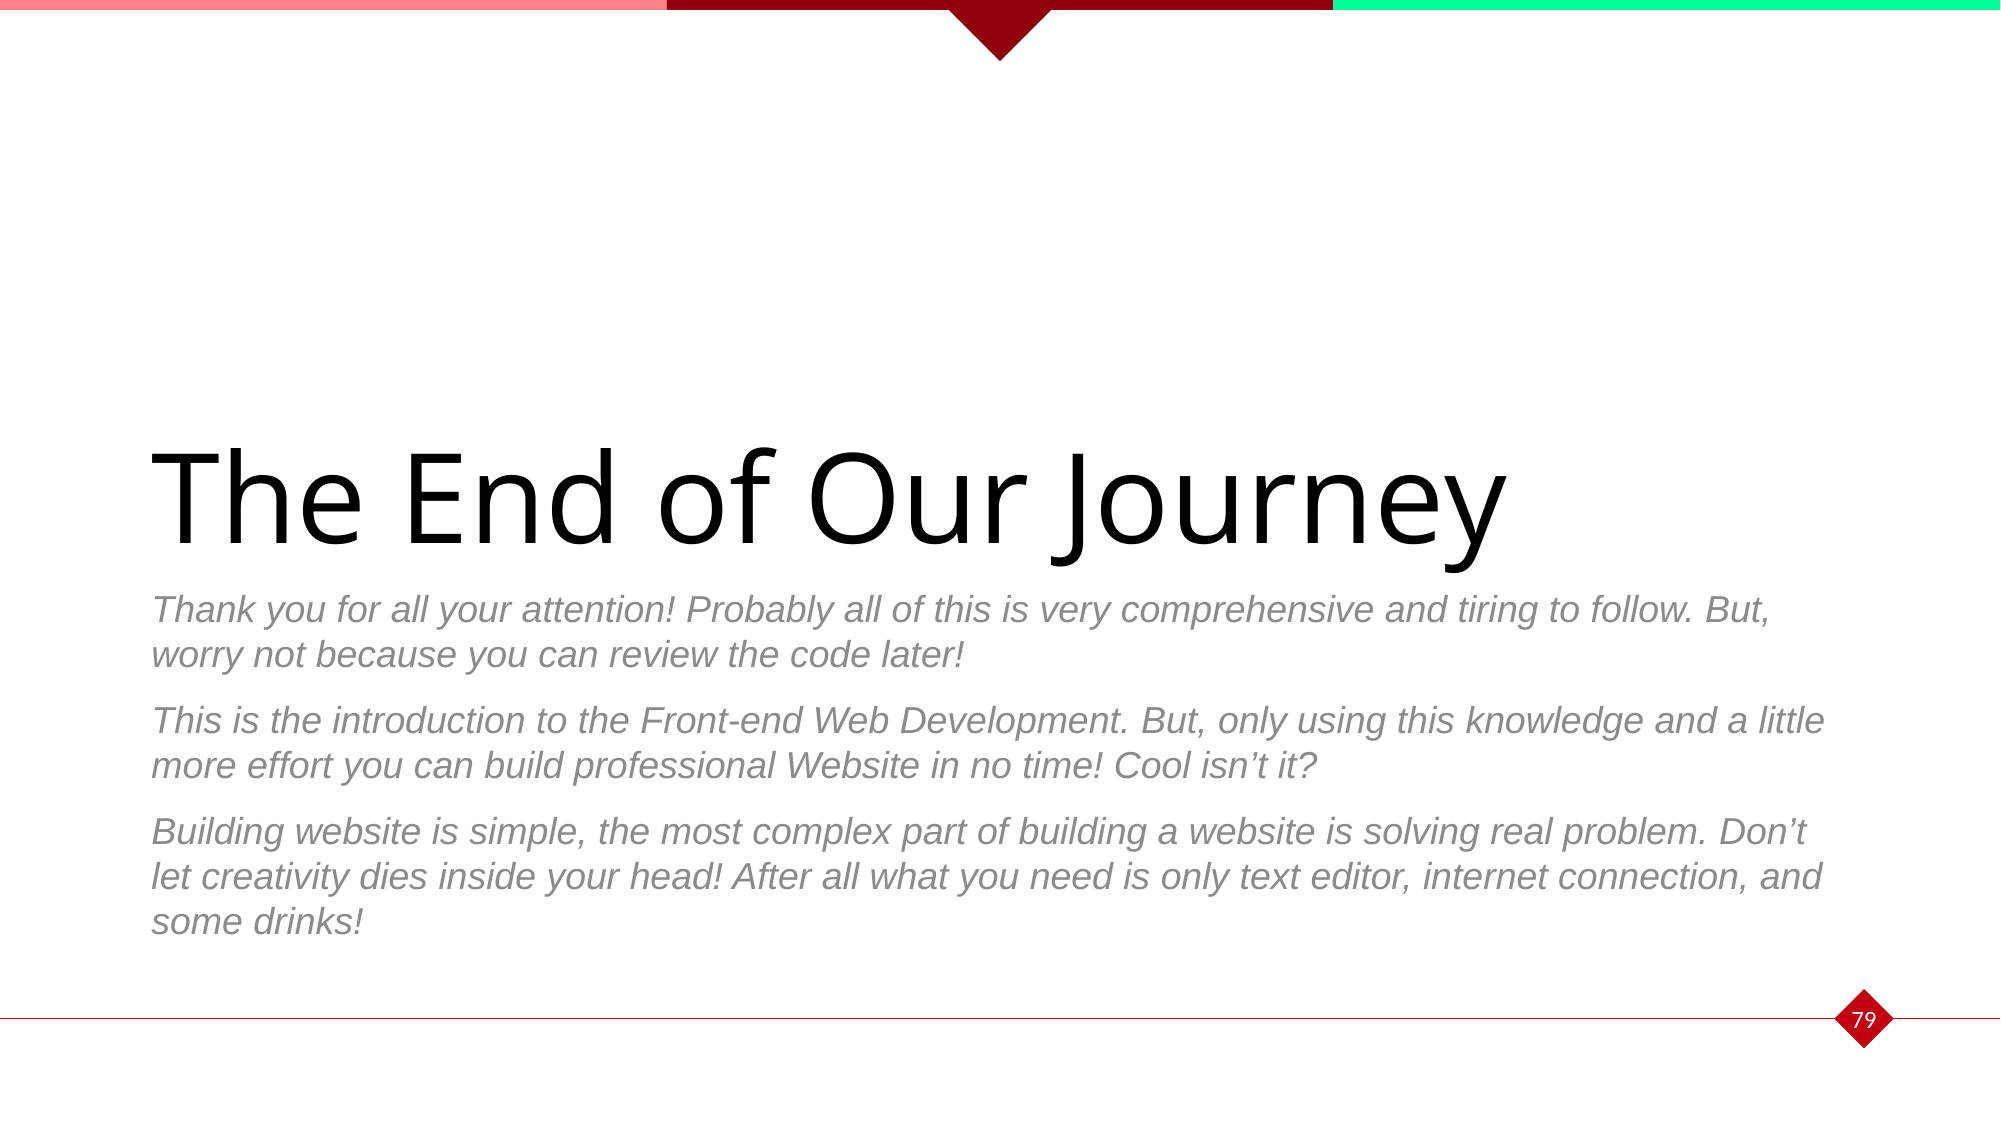

# The End of Our Journey
Thank you for all your attention! Probably all of this is very comprehensive and tiring to follow. But, worry not because you can review the code later!
This is the introduction to the Front-end Web Development. But, only using this knowledge and a little more effort you can build professional Website in no time! Cool isn’t it?
Building website is simple, the most complex part of building a website is solving real problem. Don’t let creativity dies inside your head! After all what you need is only text editor, internet connection, and some drinks!